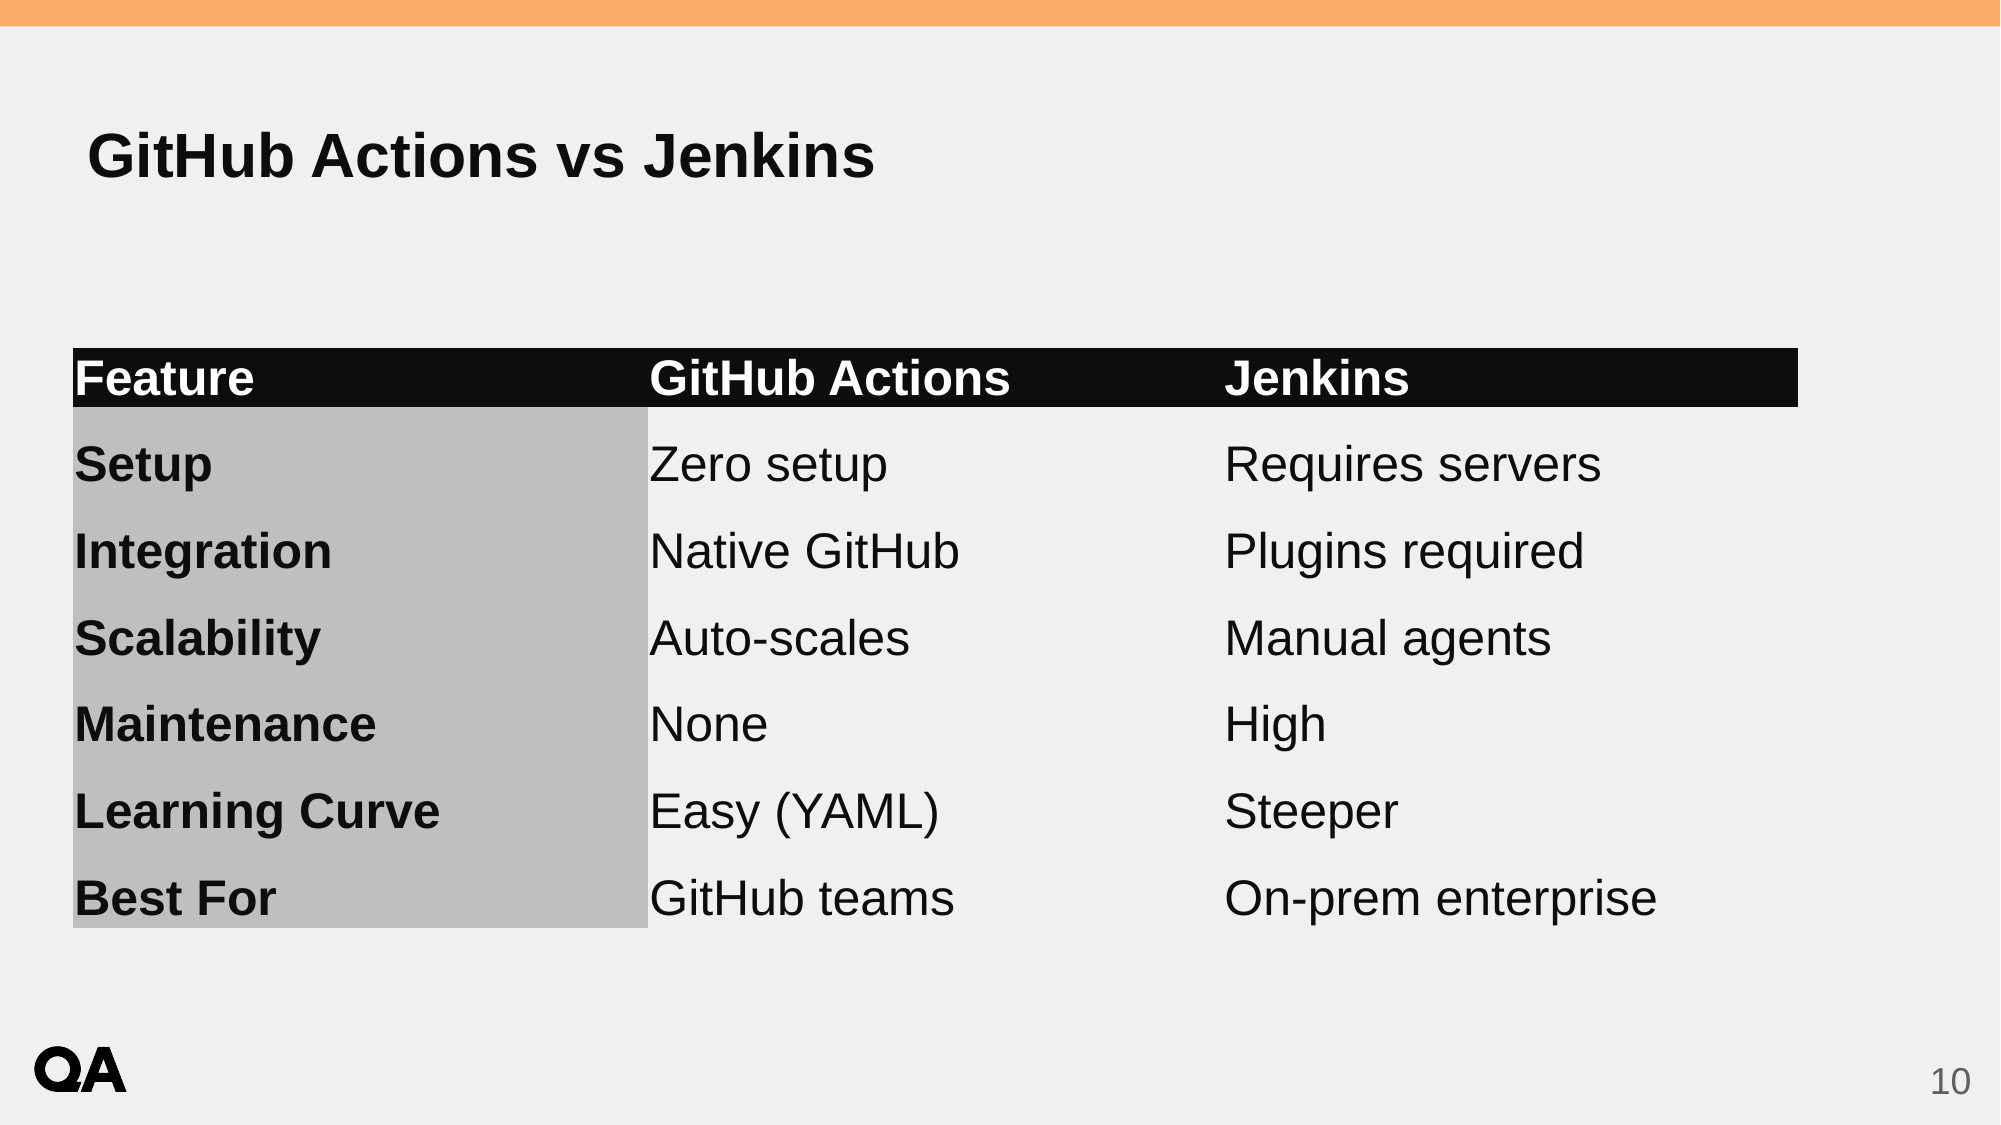

# GitHub Actions vs Jenkins
| Feature | GitHub Actions | Jenkins |
| --- | --- | --- |
| Setup | Zero setup | Requires servers |
| Integration | Native GitHub | Plugins required |
| Scalability | Auto‑scales | Manual agents |
| Maintenance | None | High |
| Learning Curve | Easy (YAML) | Steeper |
| Best For | GitHub teams | On‑prem enterprise |
10